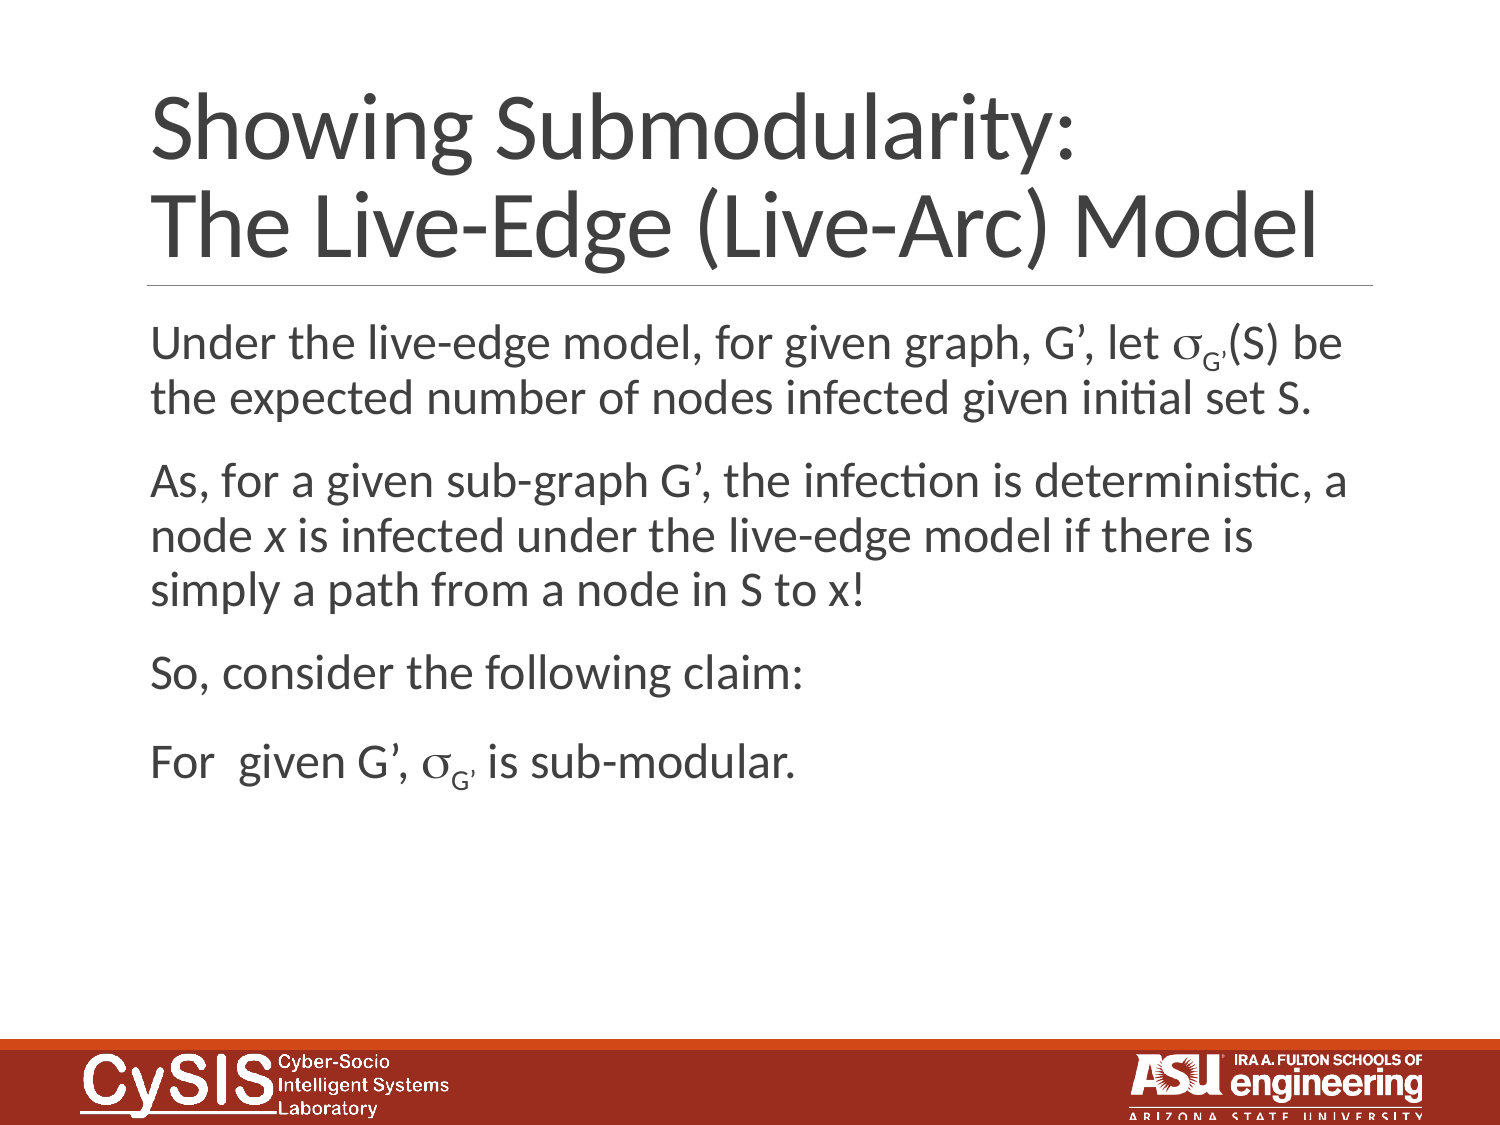

# Showing Submodularity: The Live-Edge (Live-Arc) Model
Under the live-edge model, for given graph, G’, let σG’(S) be the expected number of nodes infected given initial set S.
As, for a given sub-graph G’, the infection is deterministic, a node x is infected under the live-edge model if there is simply a path from a node in S to x!
So, consider the following claim:
For  given G’, σG’ is sub-modular.